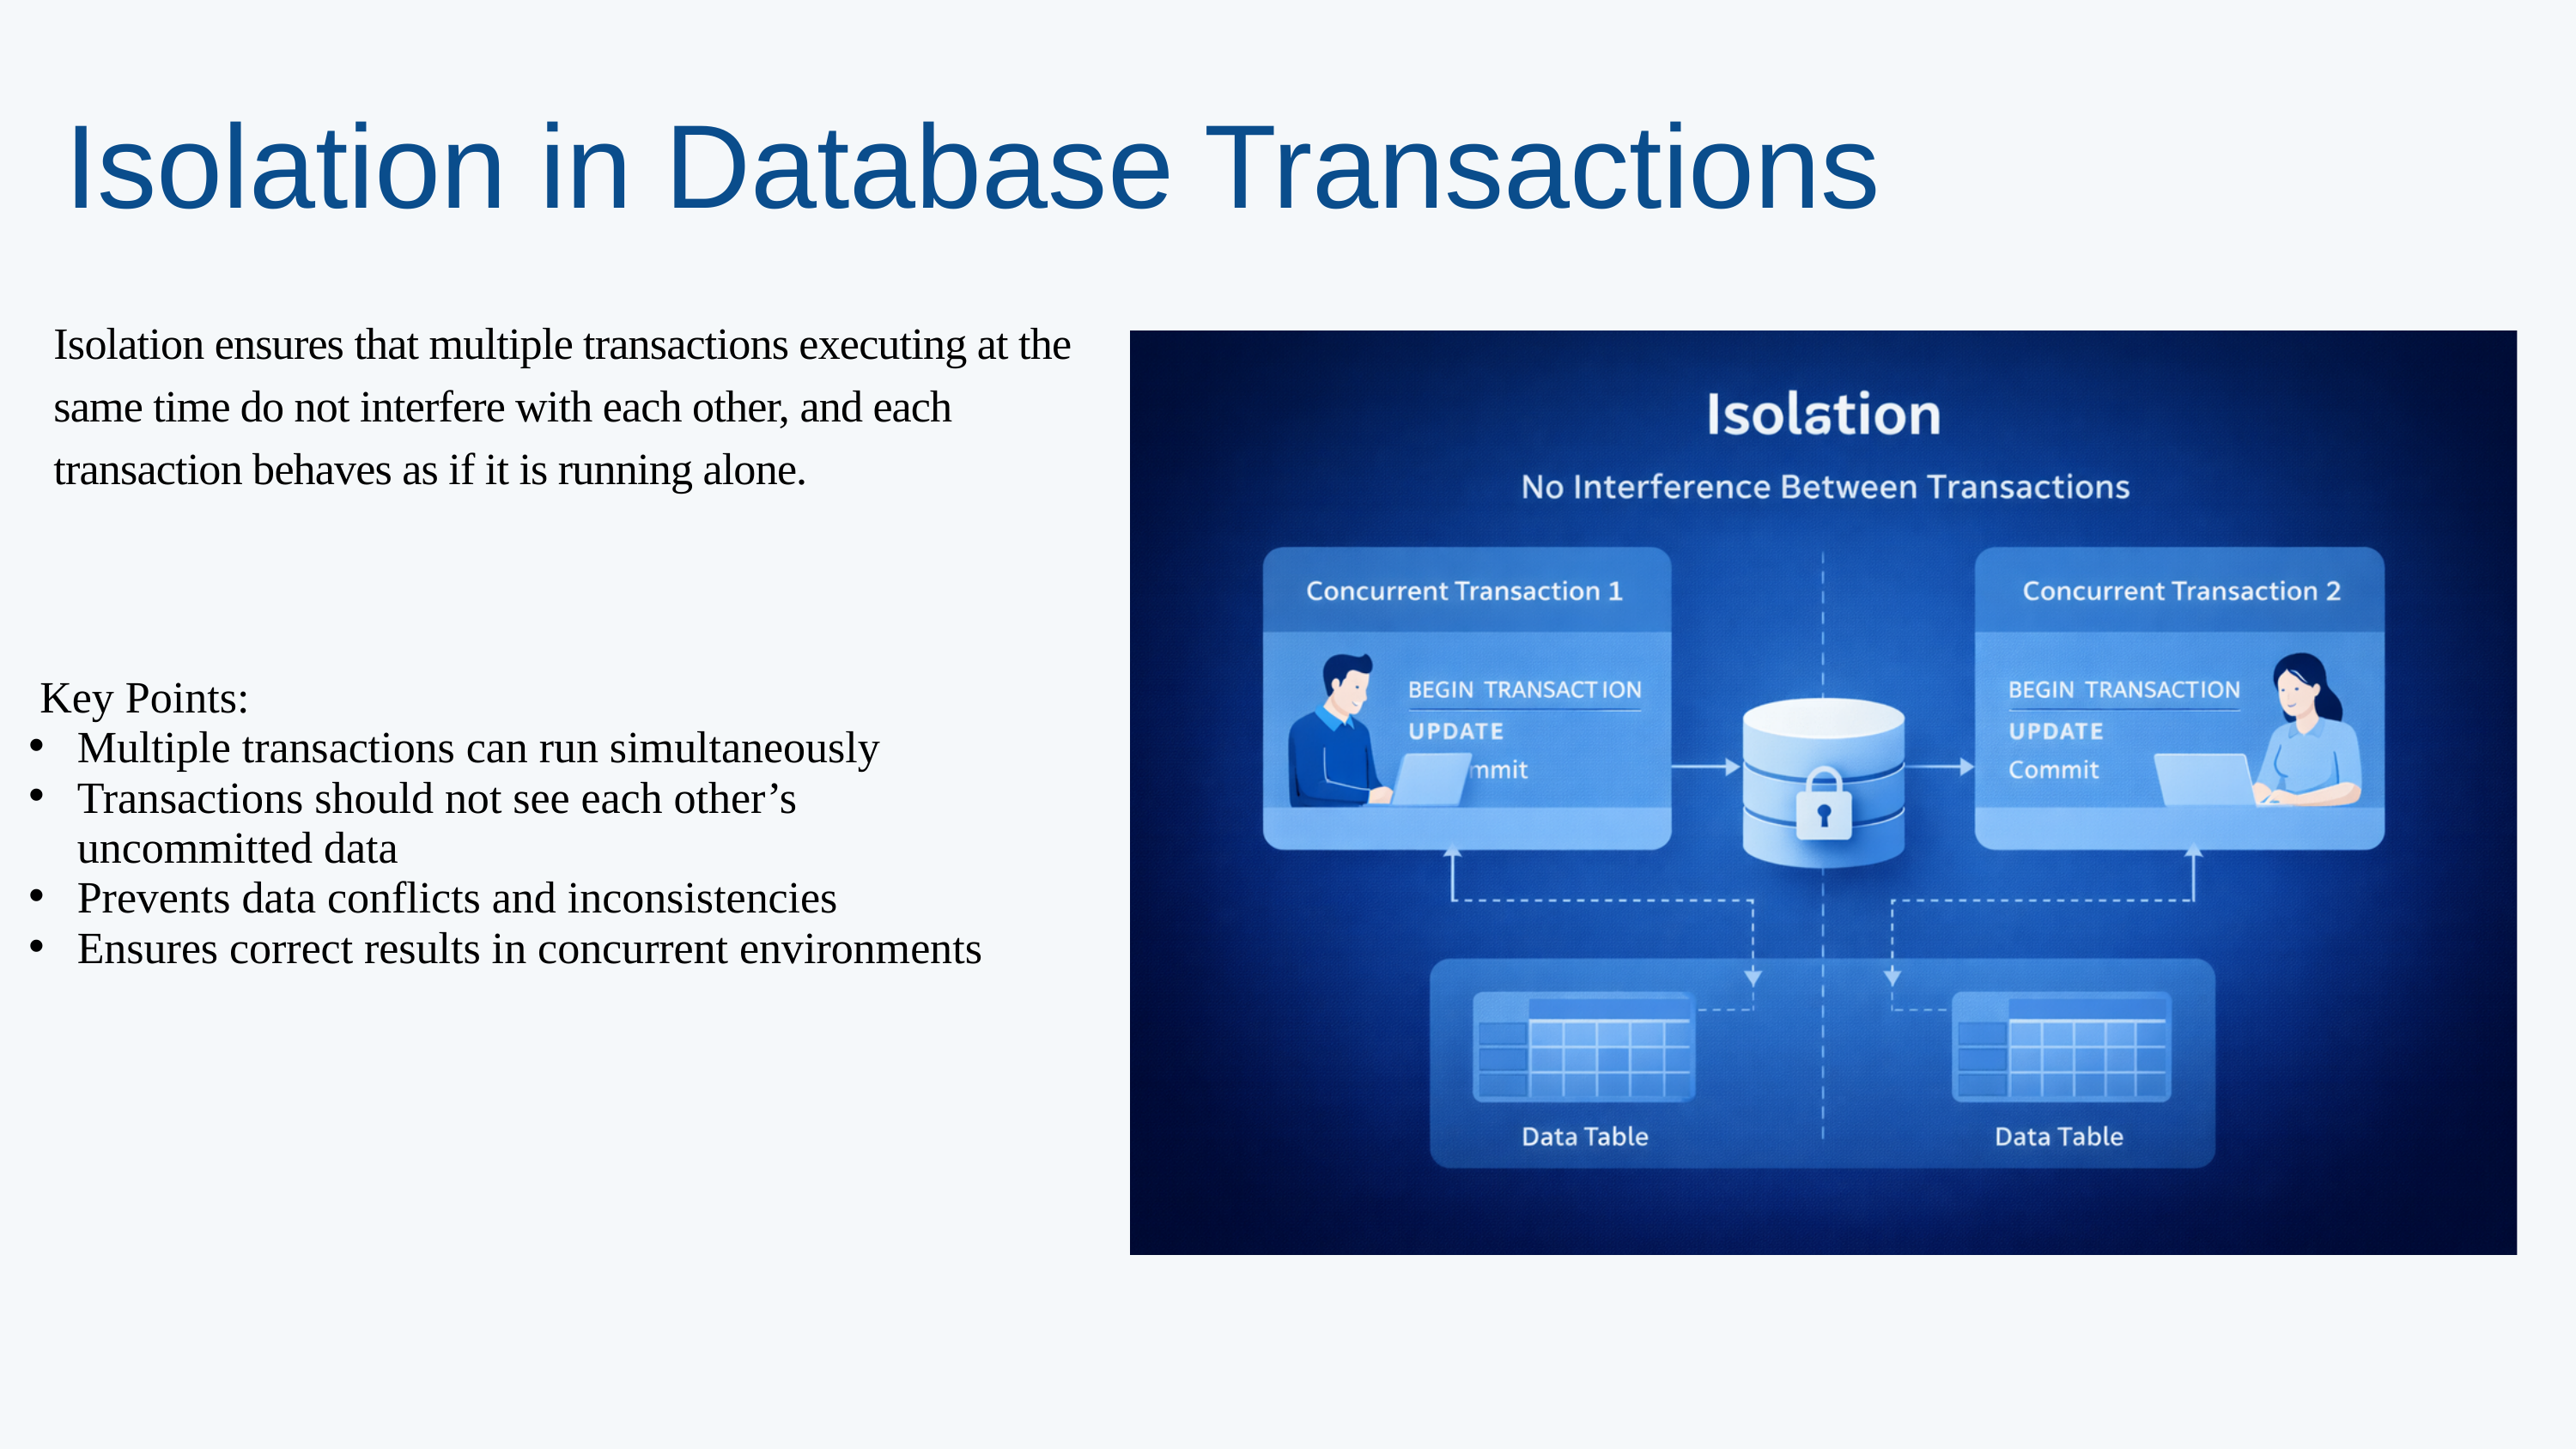

Isolation in Database Transactions
Isolation ensures that multiple transactions executing at the same time do not interfere with each other, and each transaction behaves as if it is running alone.

 Key Points:
Multiple transactions can run simultaneously
Transactions should not see each other’s uncommitted data
Prevents data conflicts and inconsistencies
Ensures correct results in concurrent environments